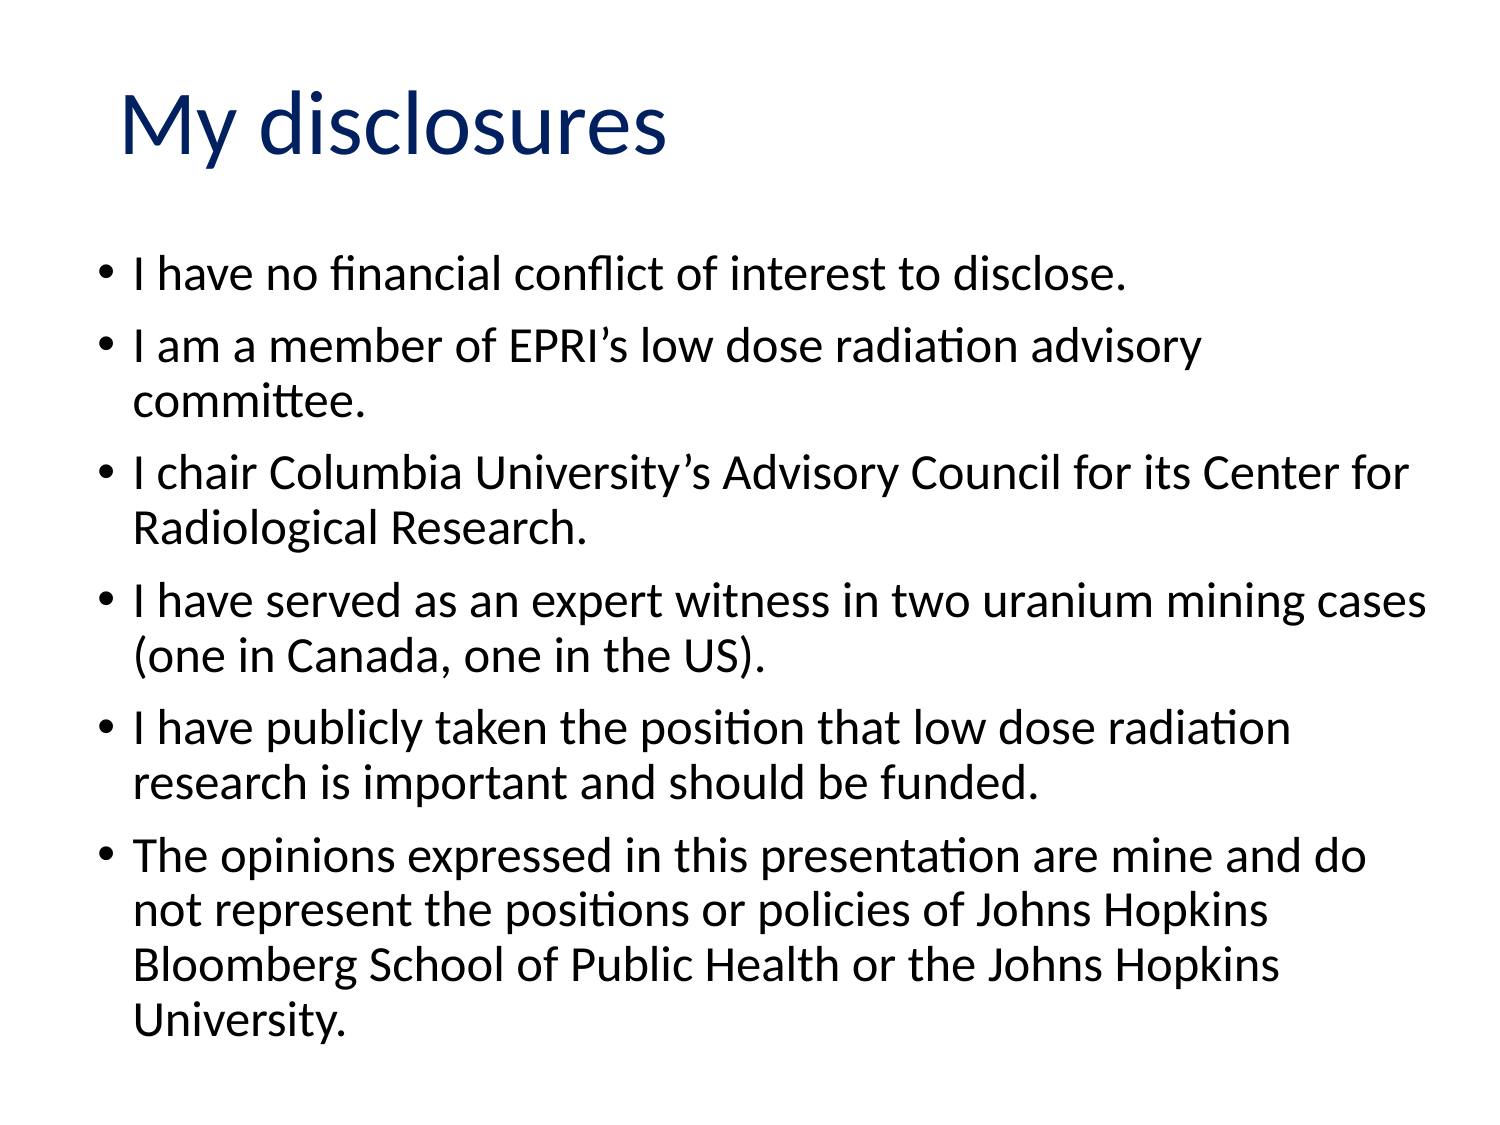

# My disclosures
I have no financial conflict of interest to disclose.
I am a member of EPRI’s low dose radiation advisory committee.
I chair Columbia University’s Advisory Council for its Center for Radiological Research.
I have served as an expert witness in two uranium mining cases (one in Canada, one in the US).
I have publicly taken the position that low dose radiation research is important and should be funded.
The opinions expressed in this presentation are mine and do not represent the positions or policies of Johns Hopkins Bloomberg School of Public Health or the Johns Hopkins University.